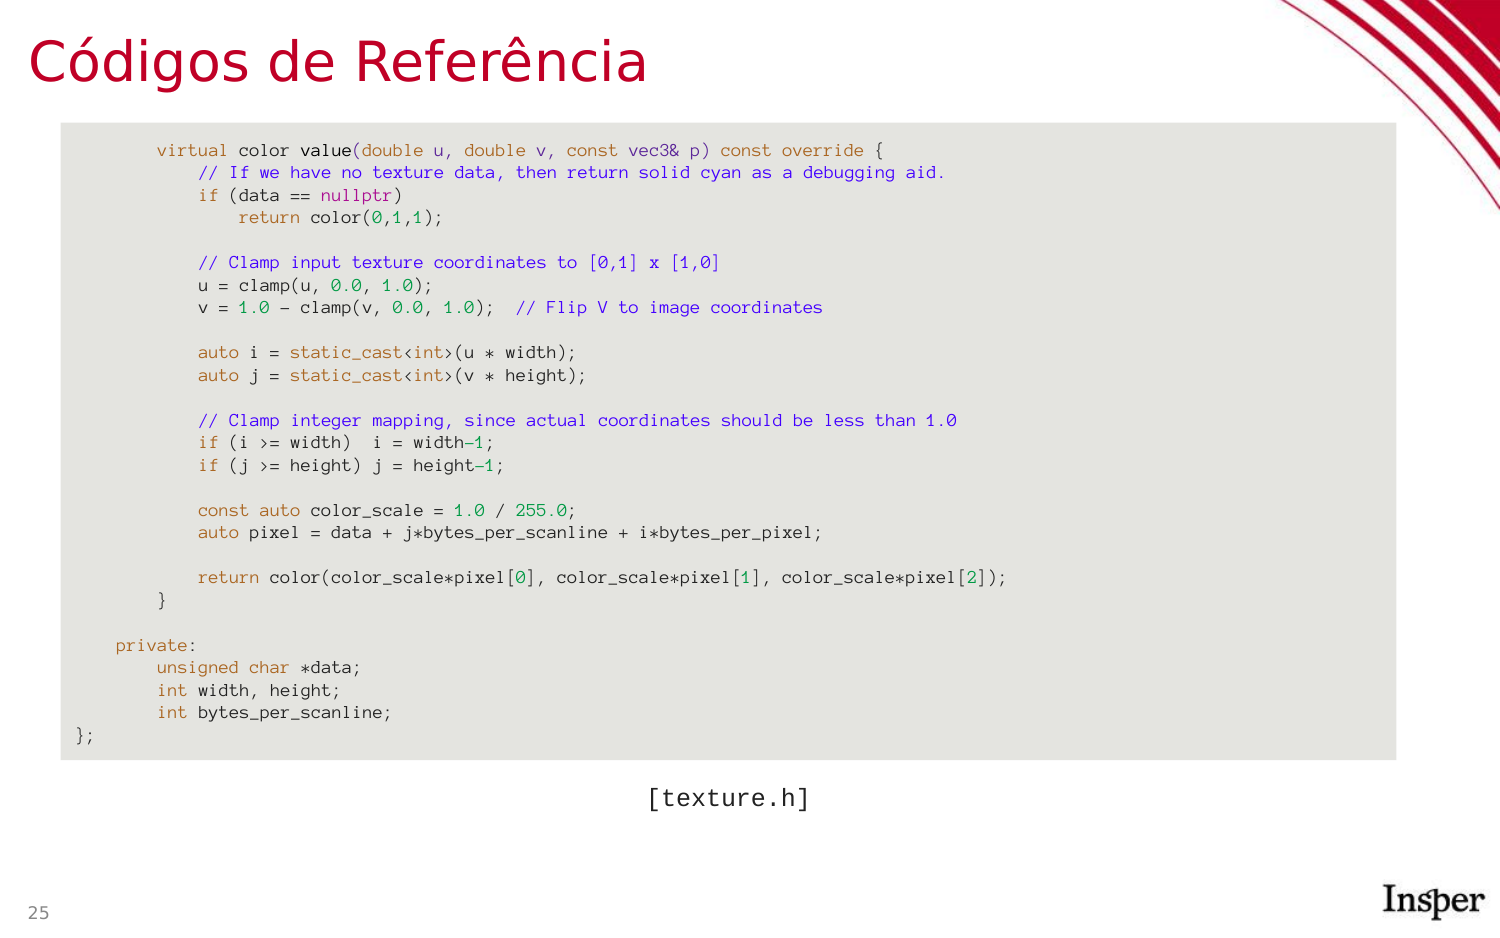

# Códigos de Referência
        virtual color value(double u, double v, const vec3& p) const override {
            // If we have no texture data, then return solid cyan as a debugging aid.
            if (data == nullptr)
                return color(0,1,1);

            // Clamp input texture coordinates to [0,1] x [1,0]
            u = clamp(u, 0.0, 1.0);
            v = 1.0 - clamp(v, 0.0, 1.0);  // Flip V to image coordinates

            auto i = static_cast<int>(u * width);
            auto j = static_cast<int>(v * height);

            // Clamp integer mapping, since actual coordinates should be less than 1.0
            if (i >= width)  i = width-1;
            if (j >= height) j = height-1;

            const auto color_scale = 1.0 / 255.0;
            auto pixel = data + j*bytes_per_scanline + i*bytes_per_pixel;

            return color(color_scale*pixel[0], color_scale*pixel[1], color_scale*pixel[2]);
        }

    private:
        unsigned char *data;
        int width, height;
        int bytes_per_scanline;
};
[texture.h]
25